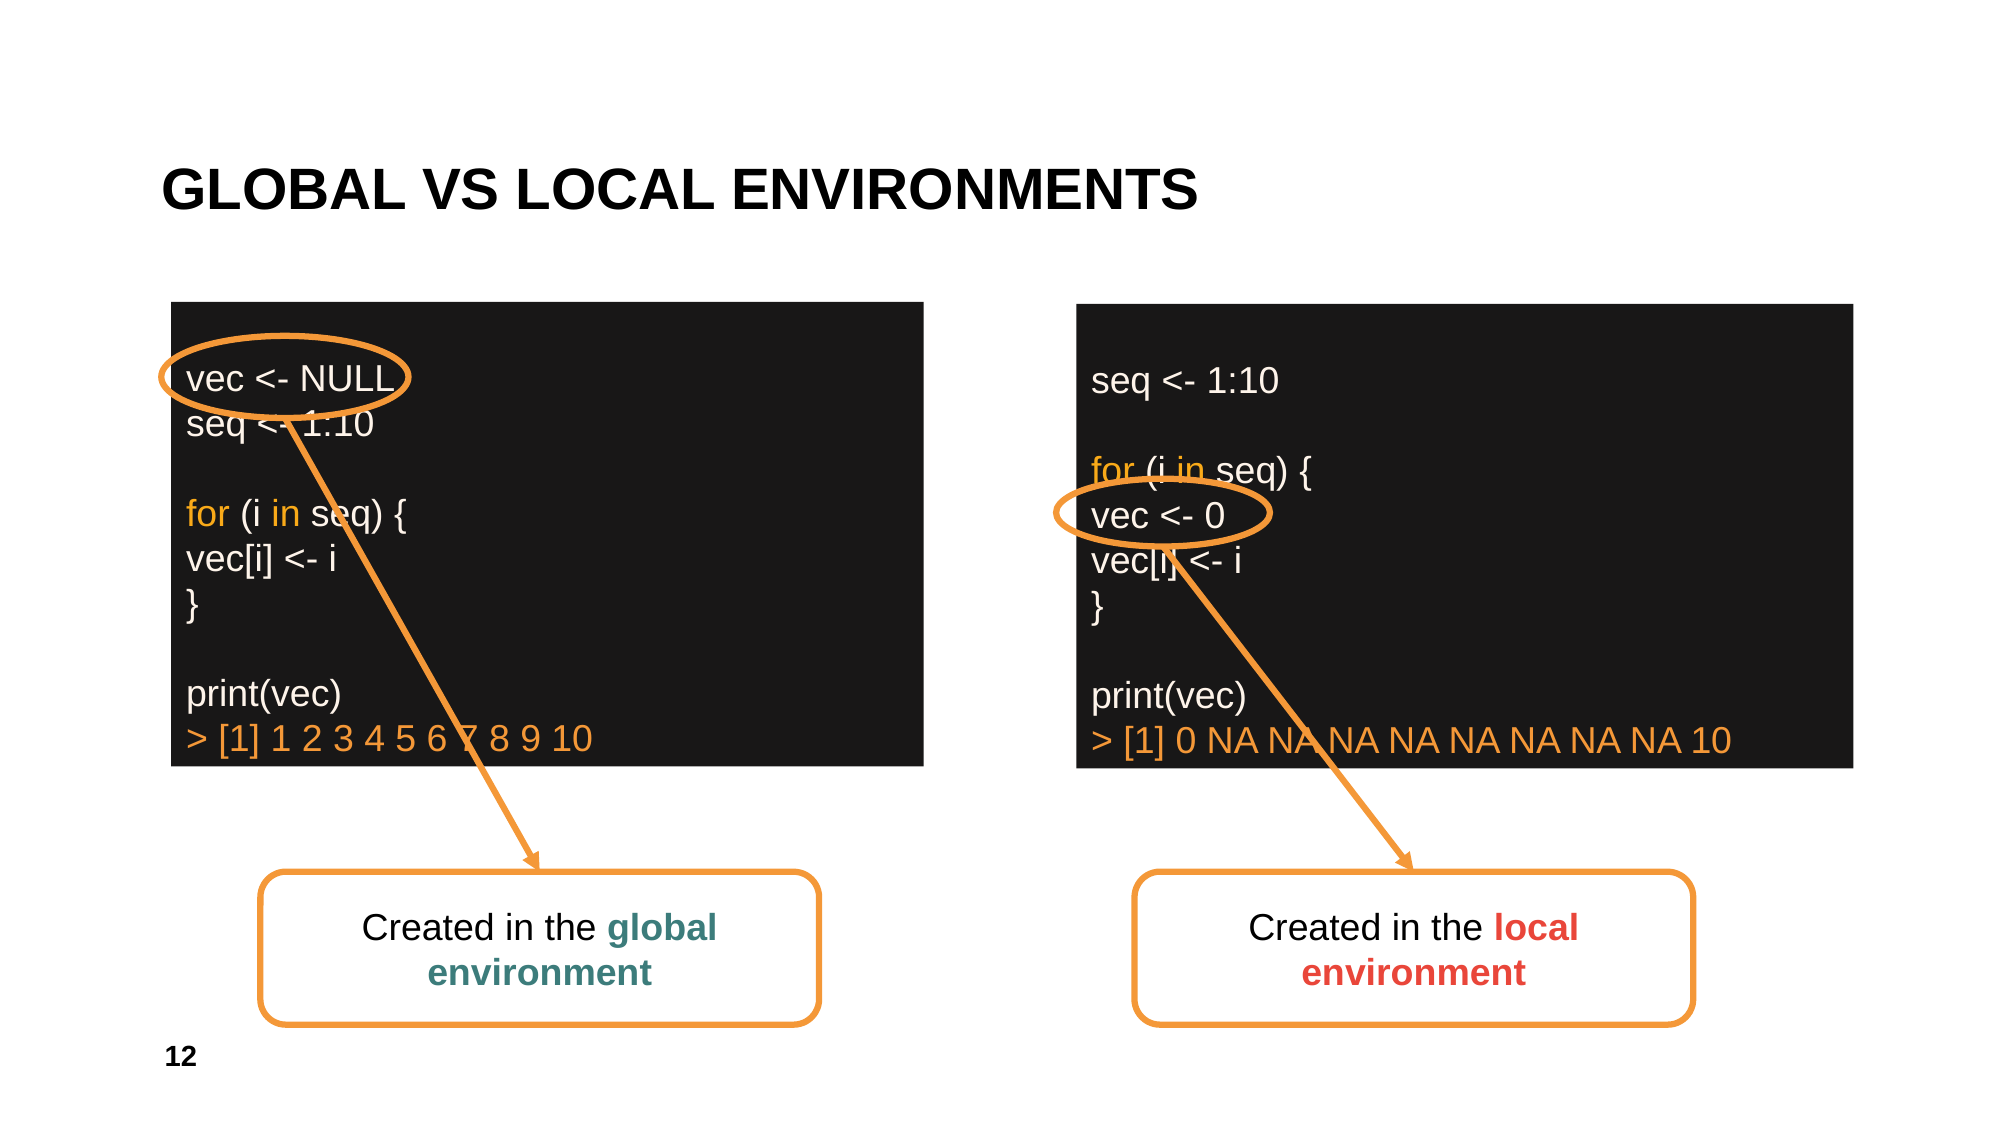

# global vs local environments

vec <- NULL
seq <- 1:10

for (i in seq) {
vec[i] <- i
}

print(vec)
> [1] 1 2 3 4 5 6 7 8 9 10

seq <- 1:10

for (i in seq) {
vec <- 0
vec[i] <- i
}

print(vec)
> [1] 0 NA NA NA NA NA NA NA NA 10

Created in the local environment
Created in the global environment
12